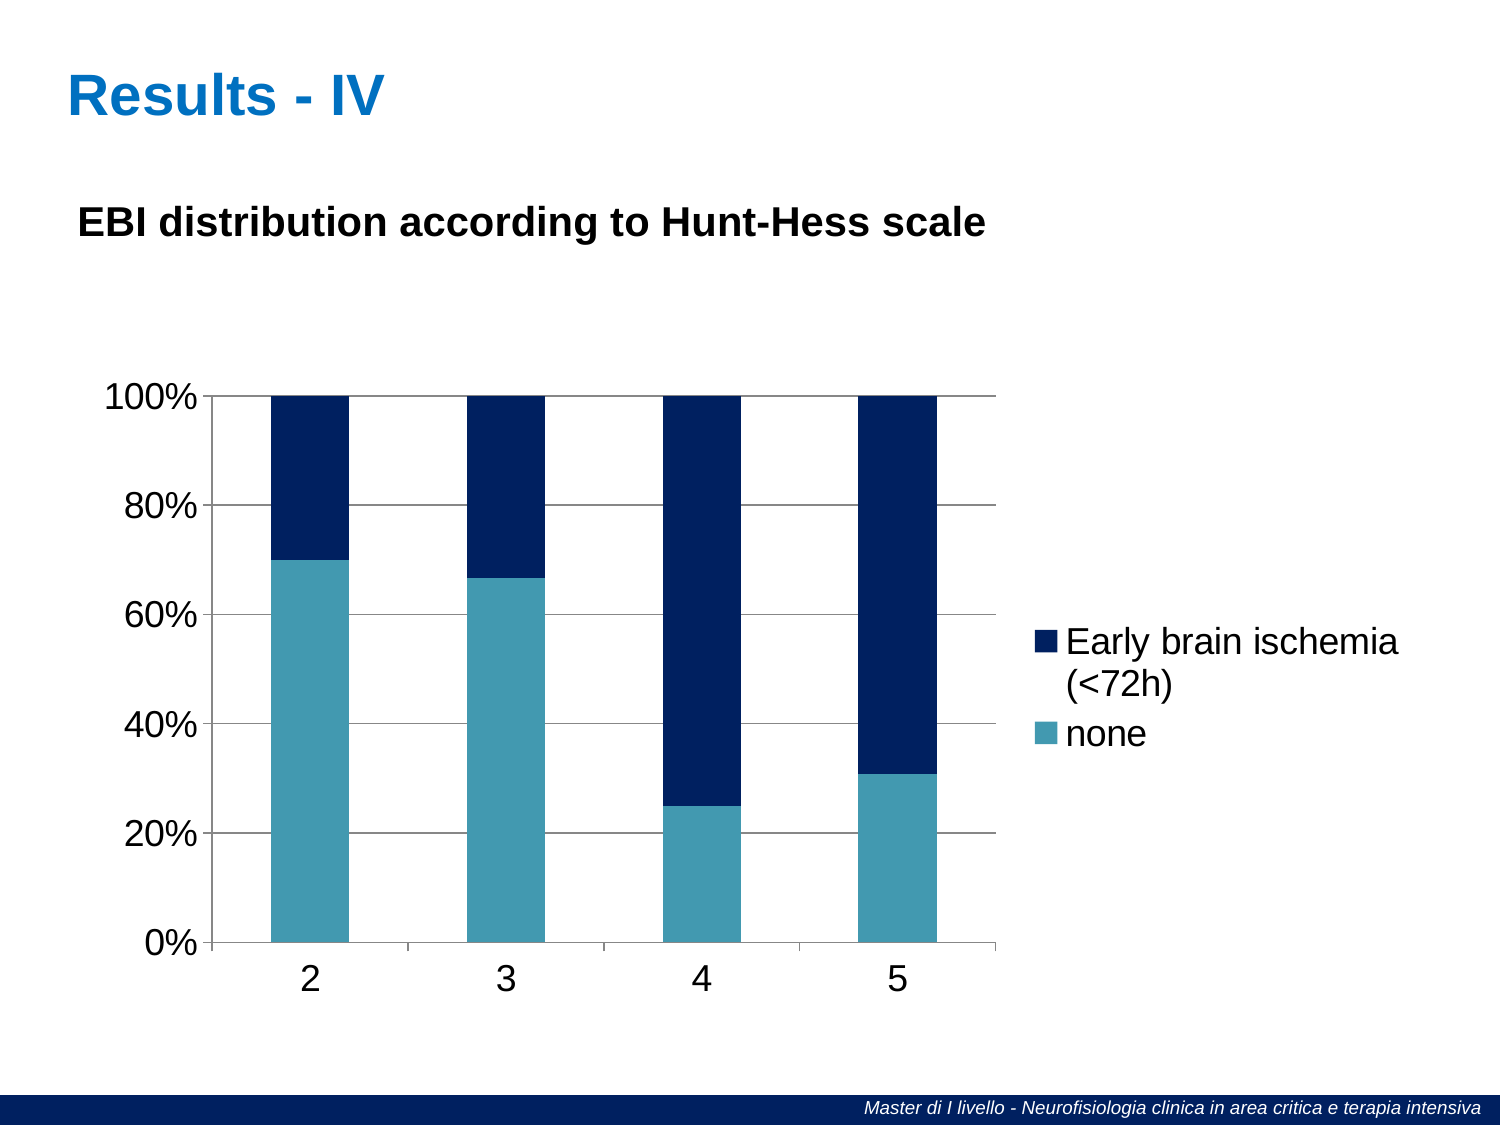

Results - IV

EBI distribution according to Hunt-Hess scale

### Chart

| Category | none | Early brain ischemia (<72h) |
|---|---|---|
| 2 | 0.38888888888888895 | 0.16666666666666663 |
| 3 | 0.33333333333333326 | 0.16666666666666663 |
| 4 | 0.05555555555555555 | 0.16666666666666663 |
| 5 | 0.2222222222222222 | 0.5 |
Master di I livello - Neurofisiologia clinica in area critica e terapia intensiva